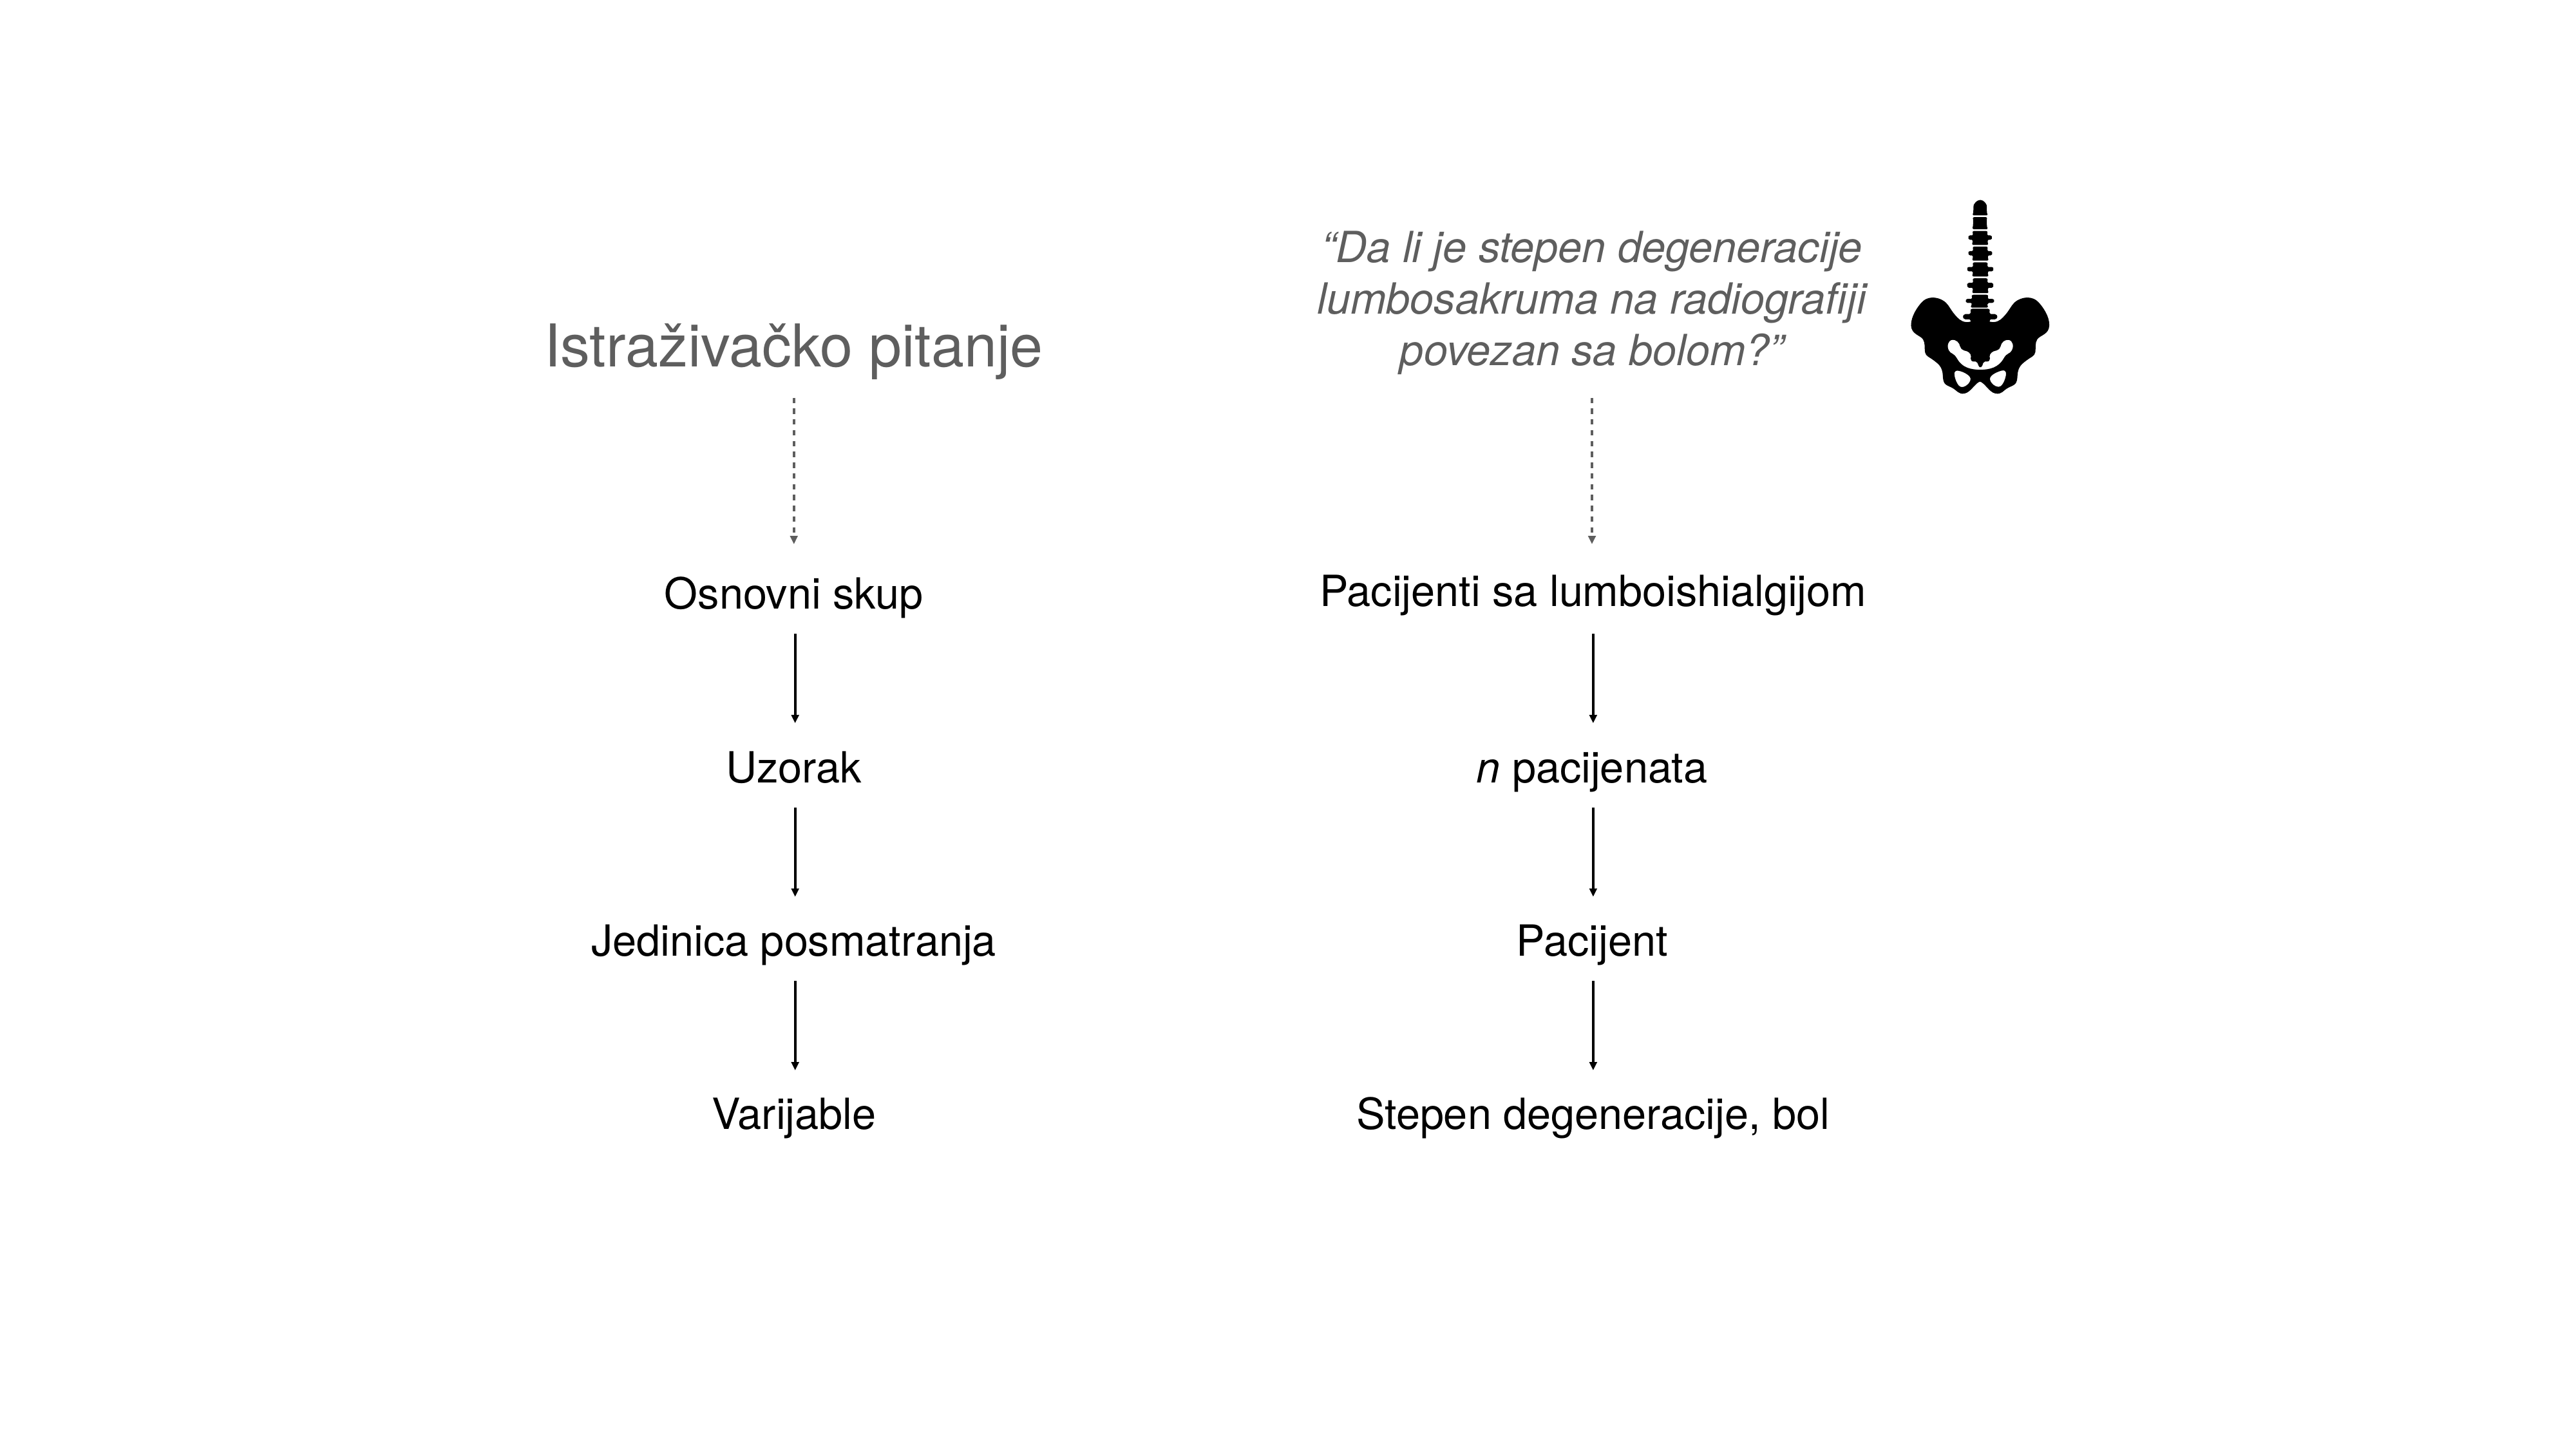

“Da li je stepen degeneracije lumbosakruma na radiografiji povezan sa bolom?”

Istraživačko pitanje

Pacijenti sa lumboishialgijom
Osnovni skup

Uzorak

Jedinica posmatranja

Varijable

n pacijenata

Pacijent

Stepen degeneracije, bol